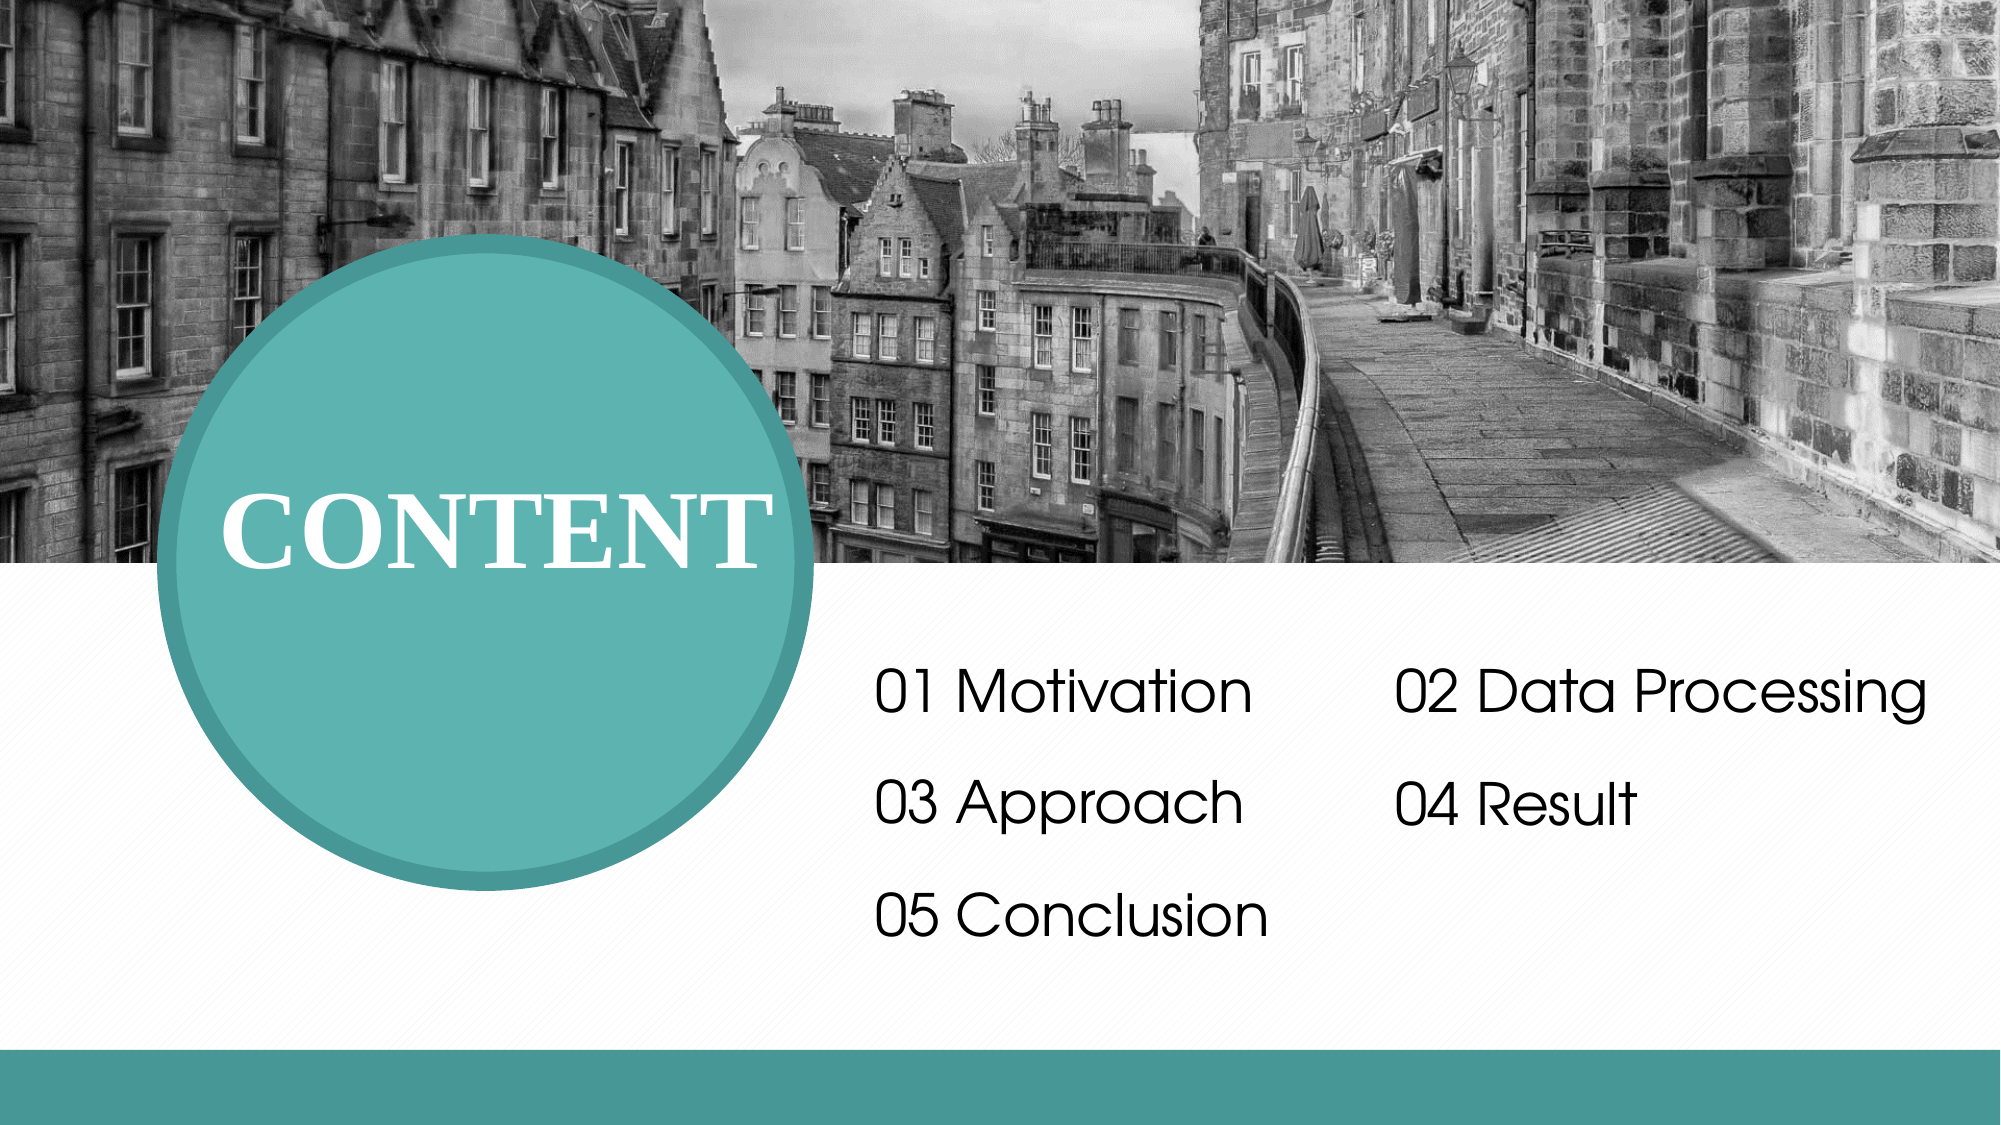

CONTENT
01 Motivation
02 Data Processing
03 Approach
04 Result
05 Conclusion